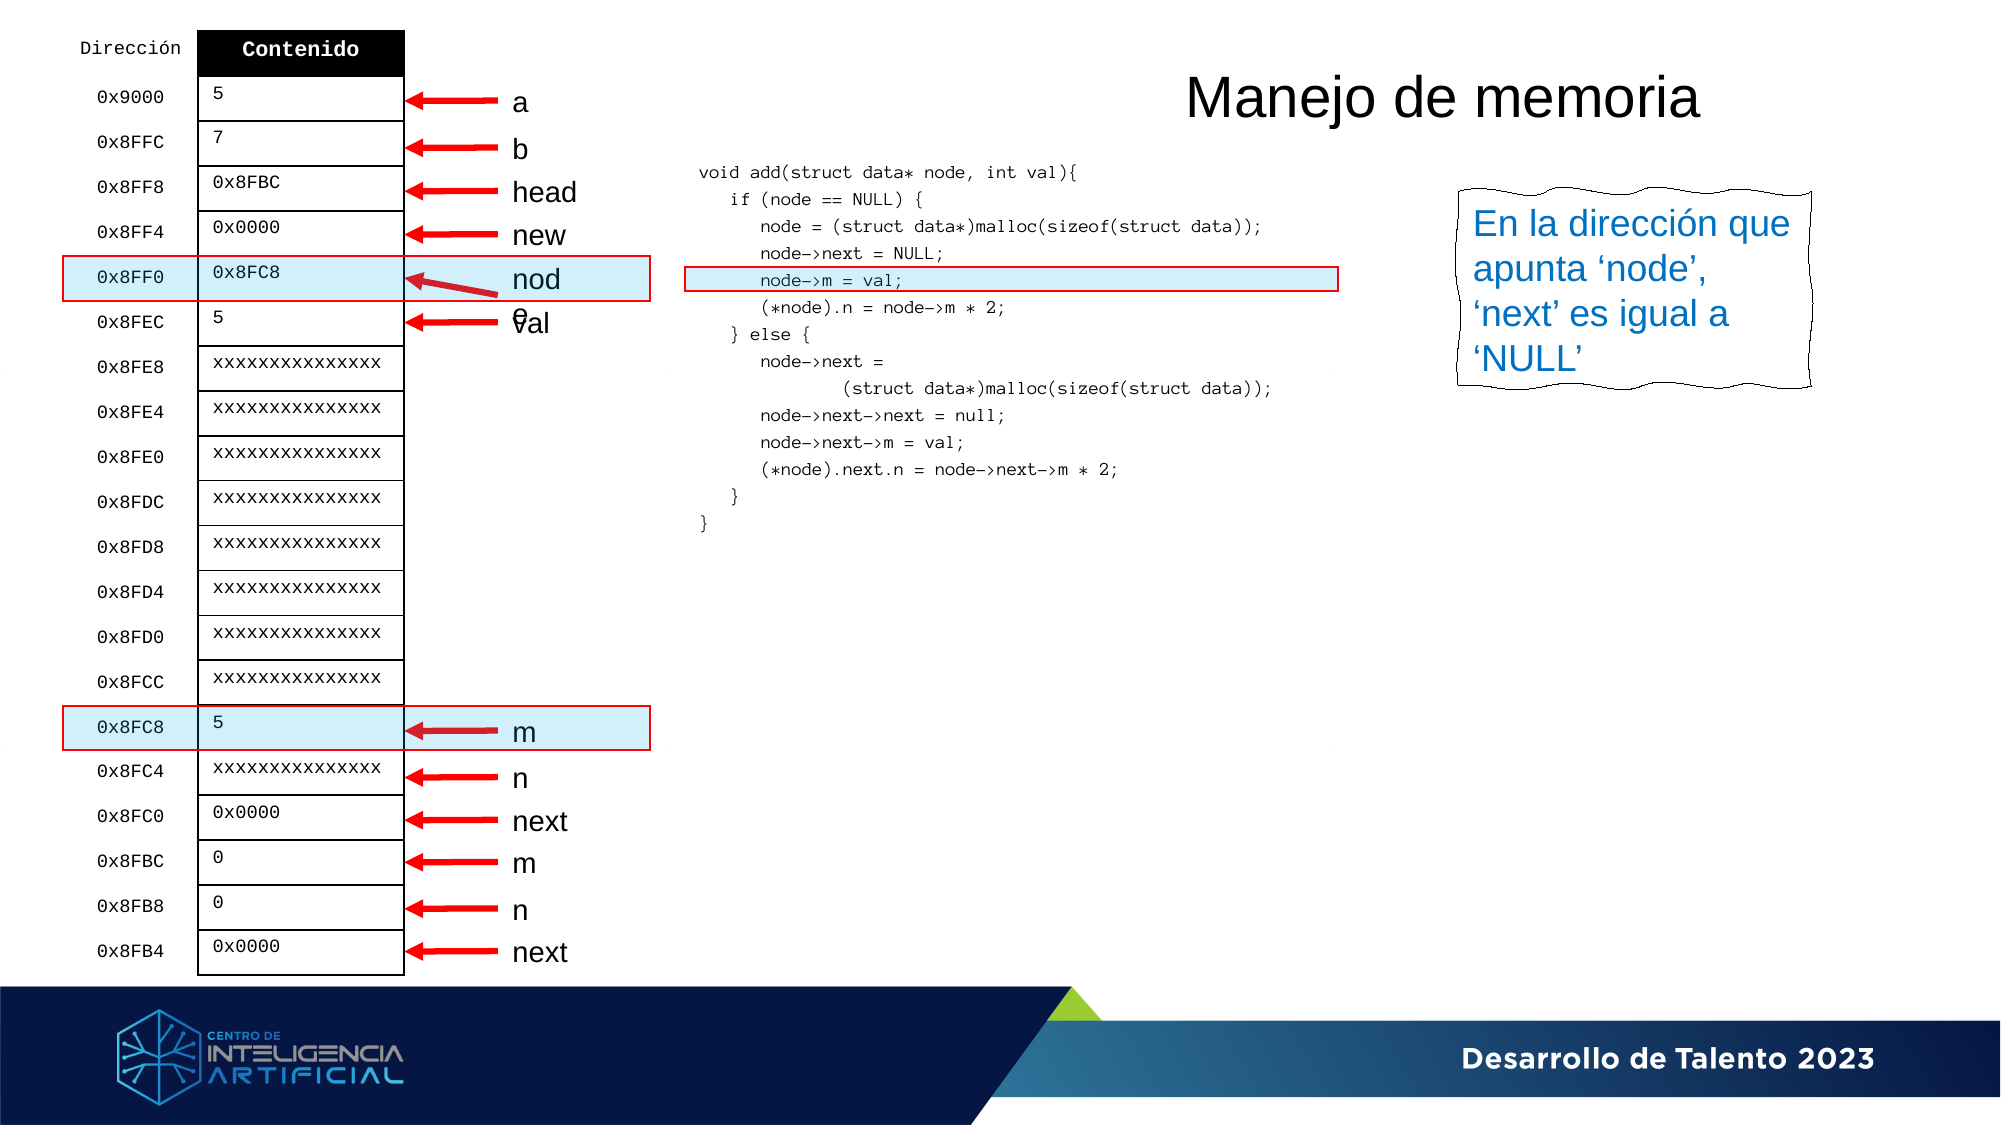

| Dirección | Contenido |
| --- | --- |
| 0x9000 | 5 |
| 0x8FFC | 7 |
| 0x8FF8 | 0x8FBC |
| 0x8FF4 | 0x0000 |
| 0x8FF0 | 0x8FC8 |
| 0x8FEC | 5 |
| 0x8FE8 | xxxxxxxxxxxxxxx |
| 0x8FE4 | xxxxxxxxxxxxxxx |
| 0x8FE0 | xxxxxxxxxxxxxxx |
| 0x8FDC | xxxxxxxxxxxxxxx |
| 0x8FD8 | xxxxxxxxxxxxxxx |
| 0x8FD4 | xxxxxxxxxxxxxxx |
| 0x8FD0 | xxxxxxxxxxxxxxx |
| 0x8FCC | xxxxxxxxxxxxxxx |
| 0x8FC8 | 5 |
| 0x8FC4 | xxxxxxxxxxxxxxx |
| 0x8FC0 | 0x0000 |
| 0x8FBC | 0 |
| 0x8FB8 | 0 |
| 0x8FB4 | 0x0000 |
# Manejo de memoria
a
b
void add(struct data* node, int val){
   if (node == NULL) {
      node = (struct data*)malloc(sizeof(struct data));
      node->next = NULL;
      node->m = val;
      (*node).n = node->m * 2;
   } else {
      node->next =
              (struct data*)malloc(sizeof(struct data));
      node->next->next = null;
      node->next->m = val;
      (*node).next.n = node->next->m * 2;
   }
}
head
En la dirección que apunta ‘node’, ‘next’ es igual a ‘NULL’
new
node

val

m
n
next
m
n
next